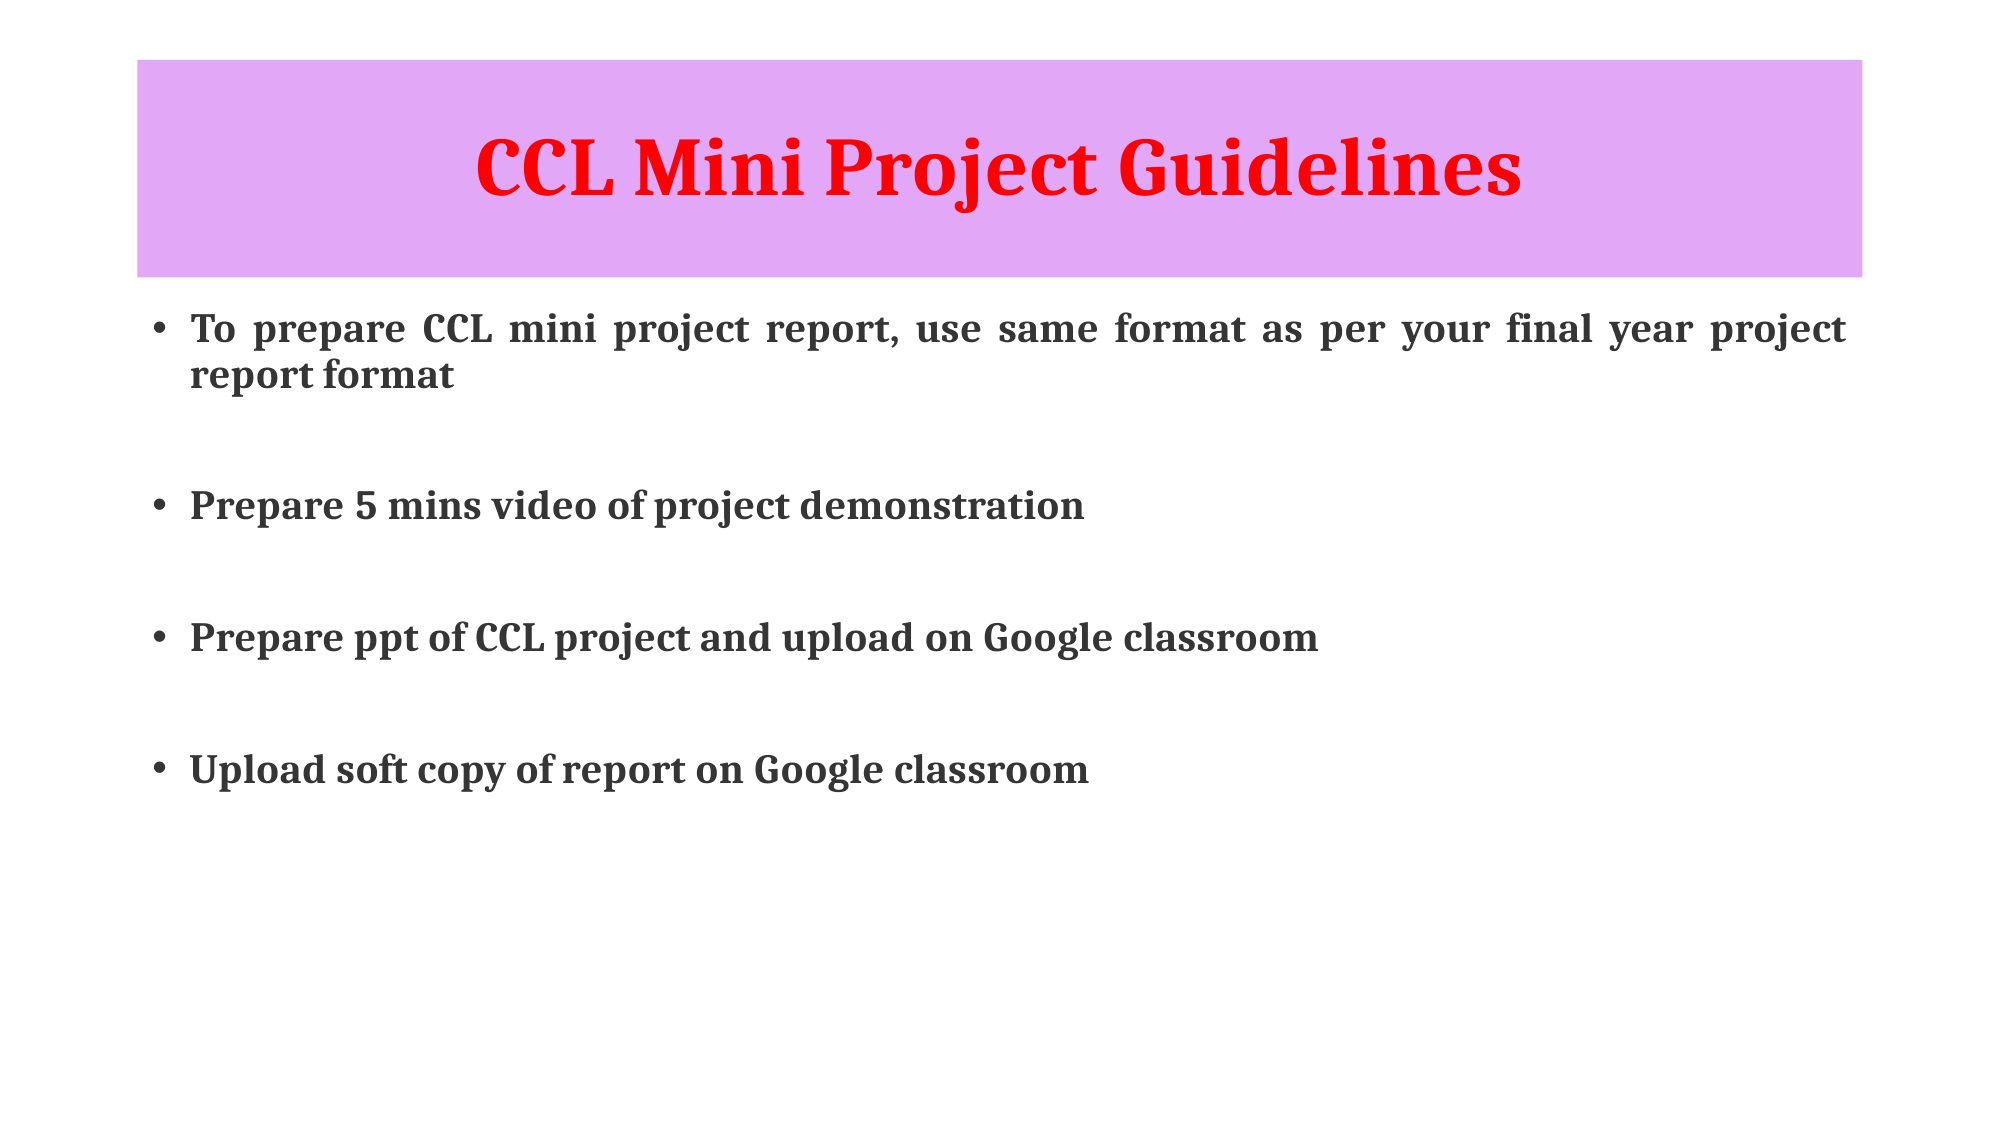

# CCL Mini Project Guidelines
To prepare CCL mini project report, use same format as per your final year project report format

Prepare 5 mins video of project demonstration

Prepare ppt of CCL project and upload on Google classroom

Upload soft copy of report on Google classroom